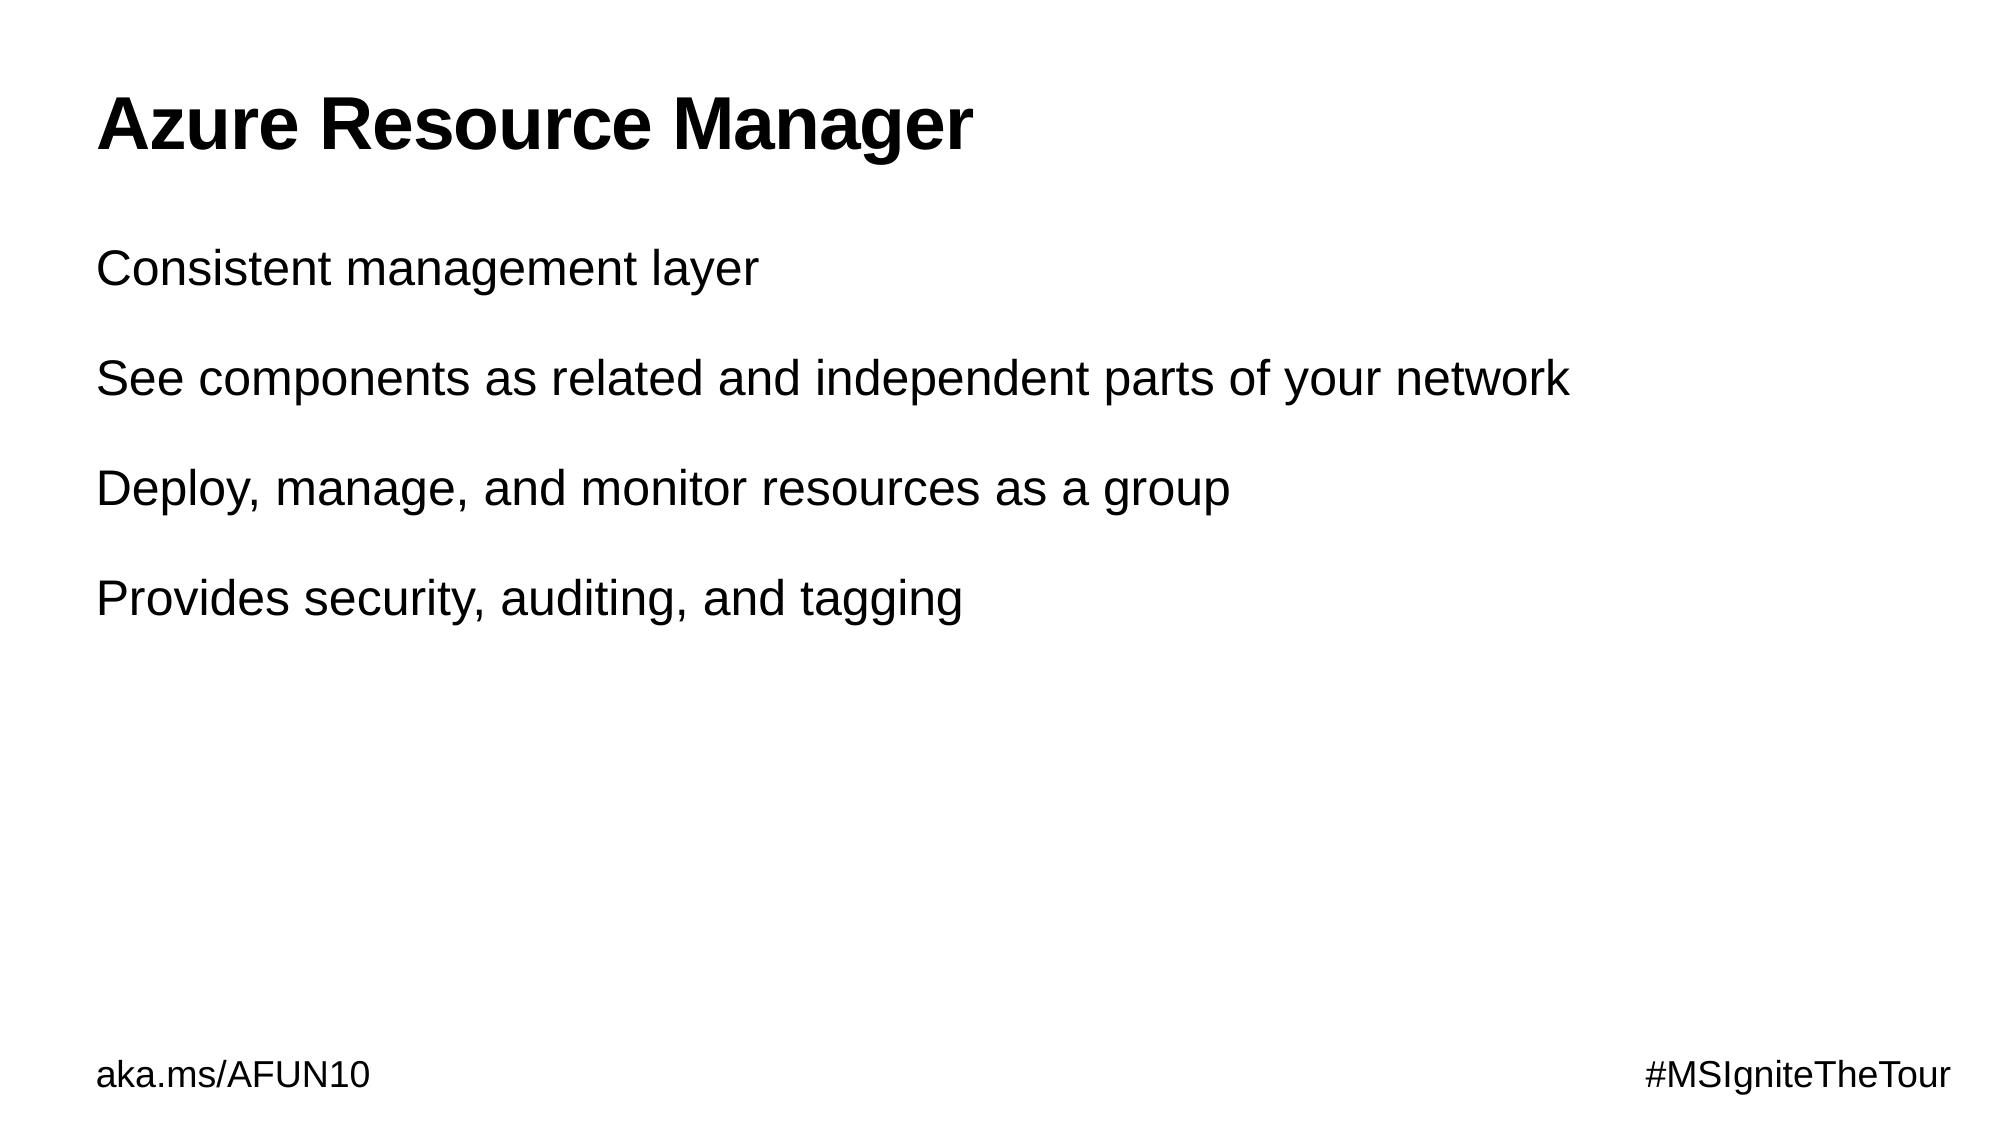

# Azure Resource Manager
Consistent management layer
See components as related and independent parts of your network
Deploy, manage, and monitor resources as a group
Provides security, auditing, and tagging